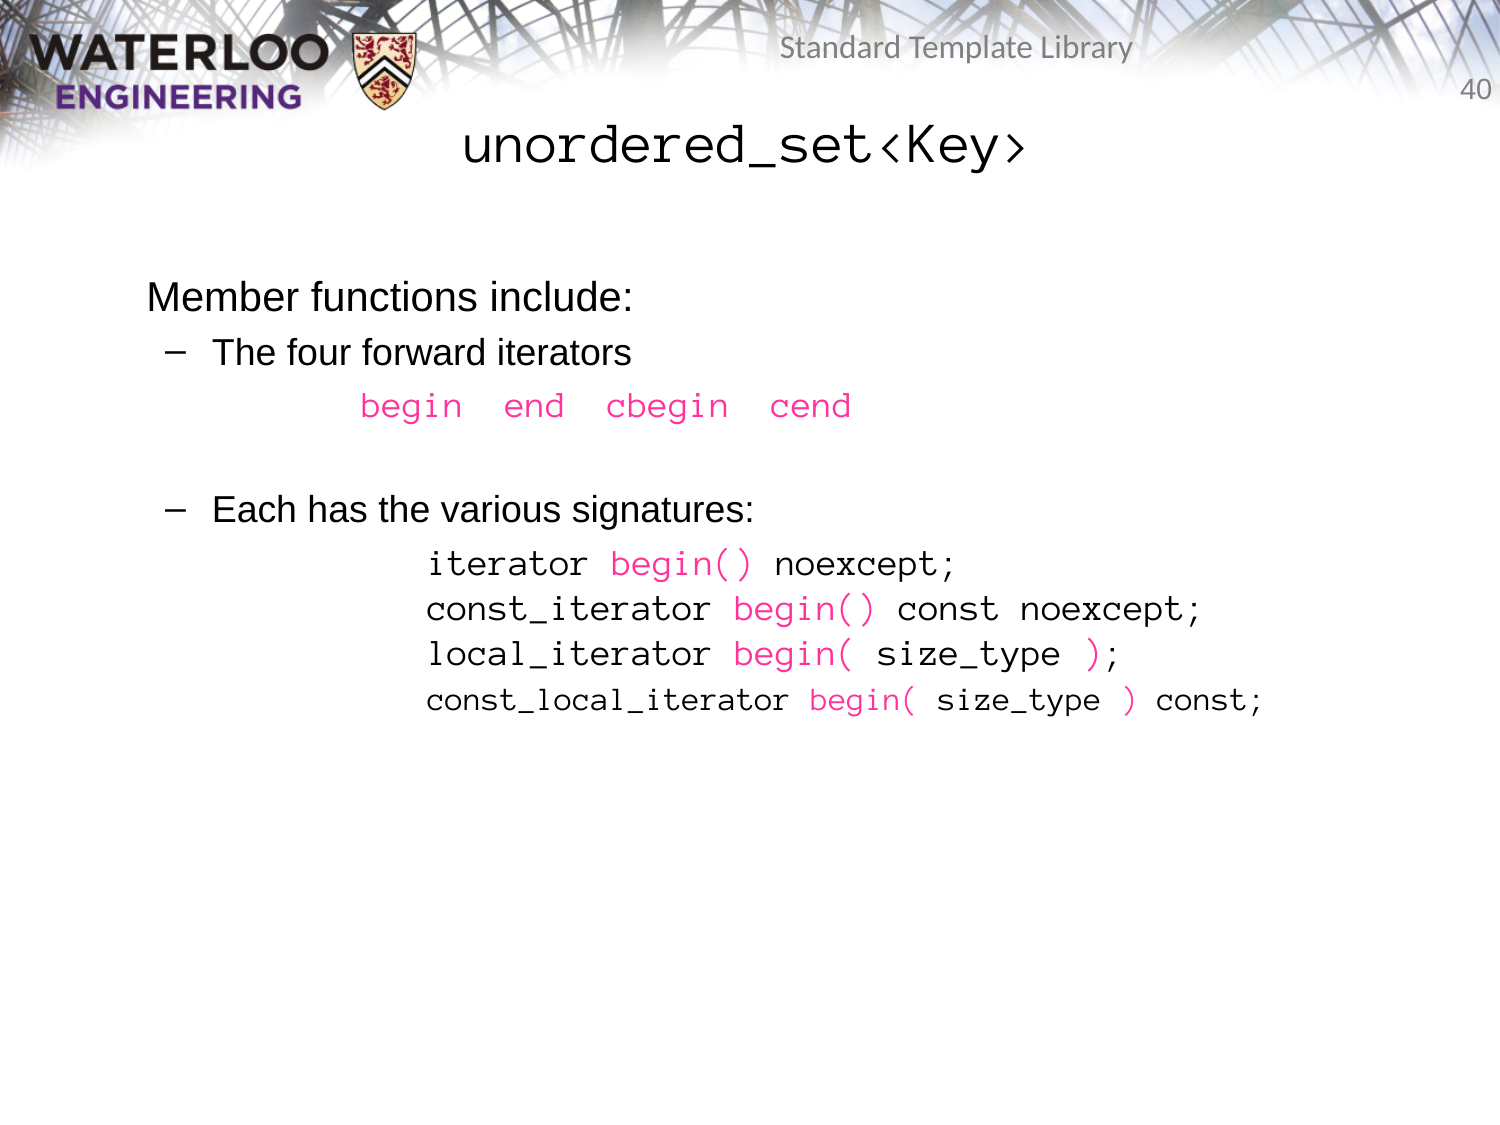

# unordered_set<Key>
	Member functions include:
The four forward iterators
		begin  end  cbegin  cend

Each has the various signatures:
		iterator begin() noexcept;
	const_iterator begin() const noexcept;
	local_iterator begin( size_type );
	const_local_iterator begin( size_type ) const;